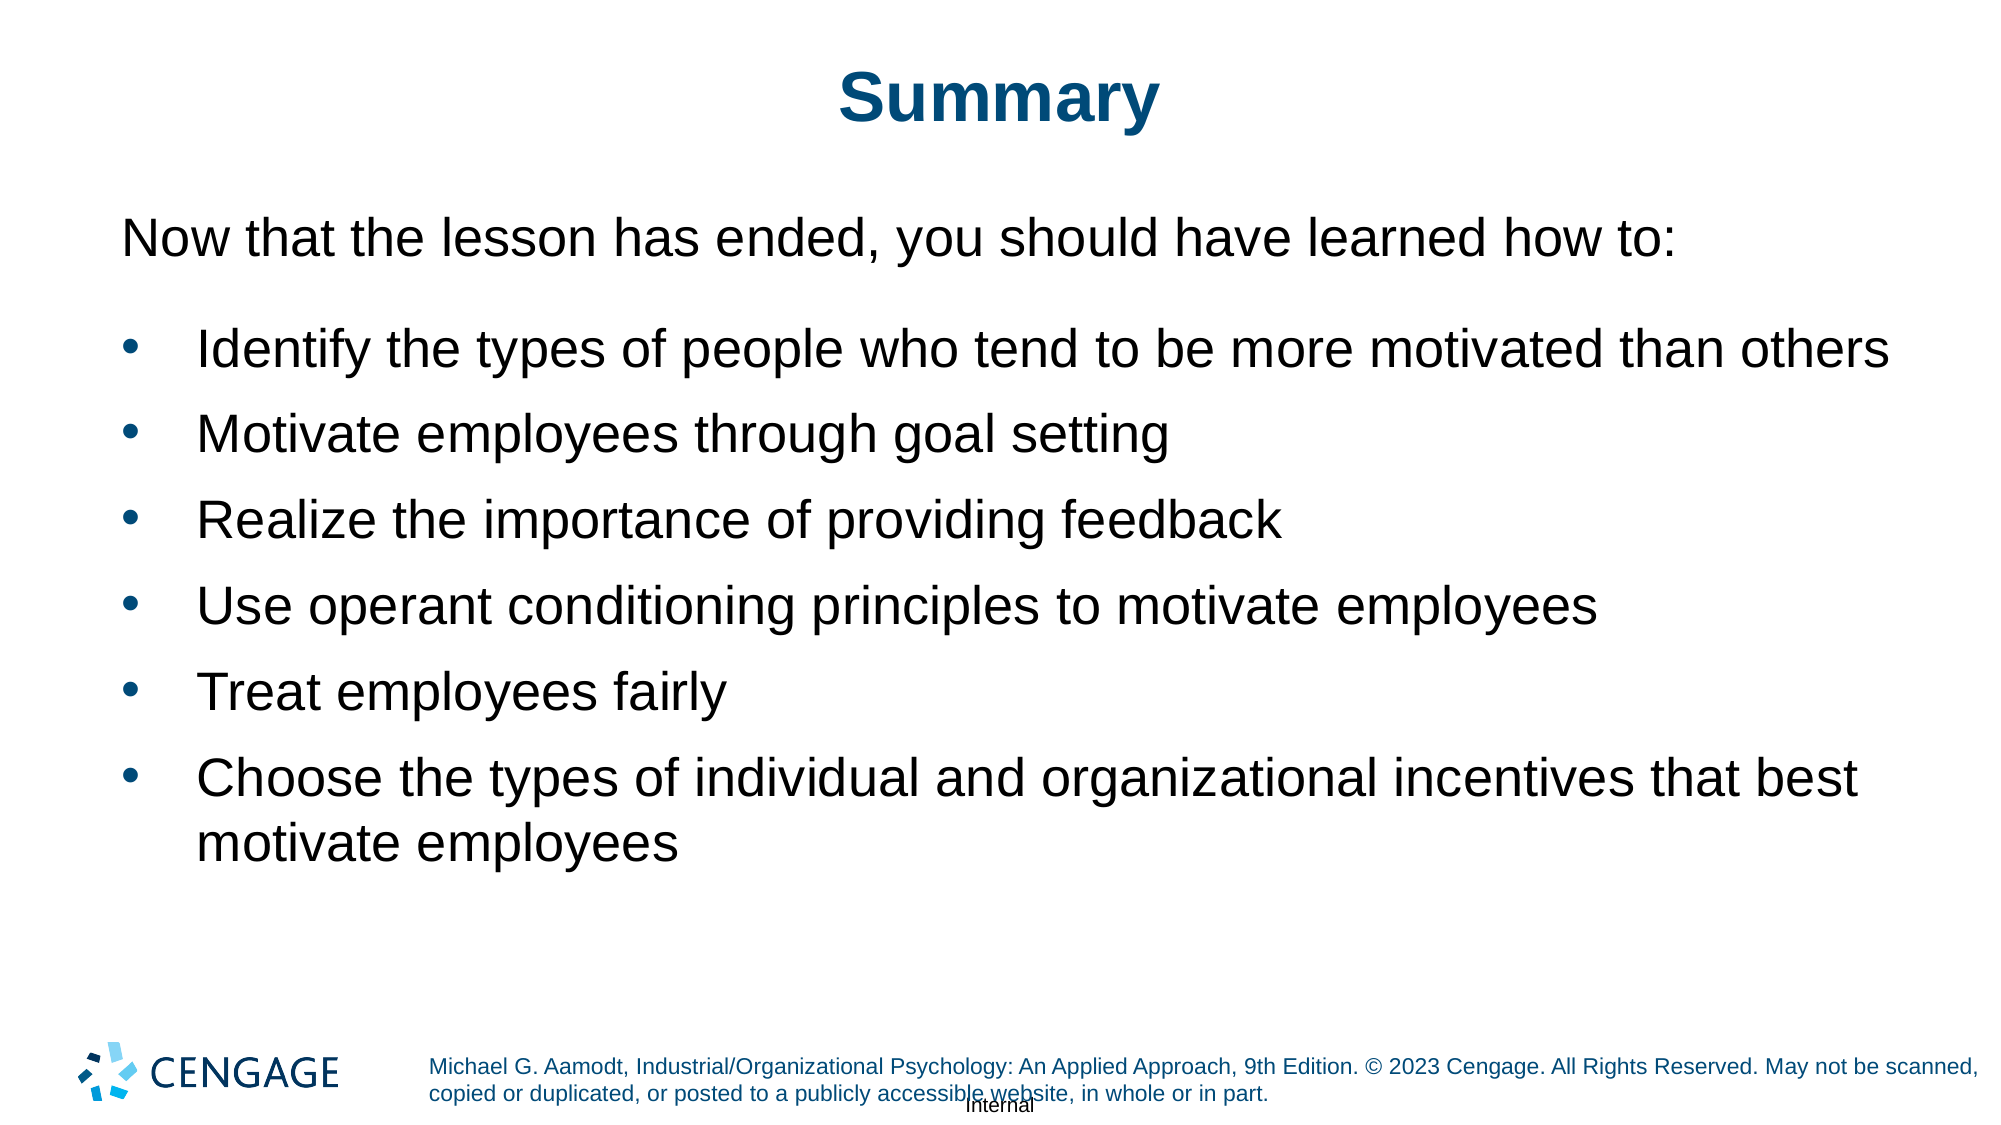

# Summary
Now that the lesson has ended, you should have learned how to:
Identify the types of people who tend to be more motivated than others
Motivate employees through goal setting
Realize the importance of providing feedback
Use operant conditioning principles to motivate employees
Treat employees fairly
Choose the types of individual and organizational incentives that best motivate employees